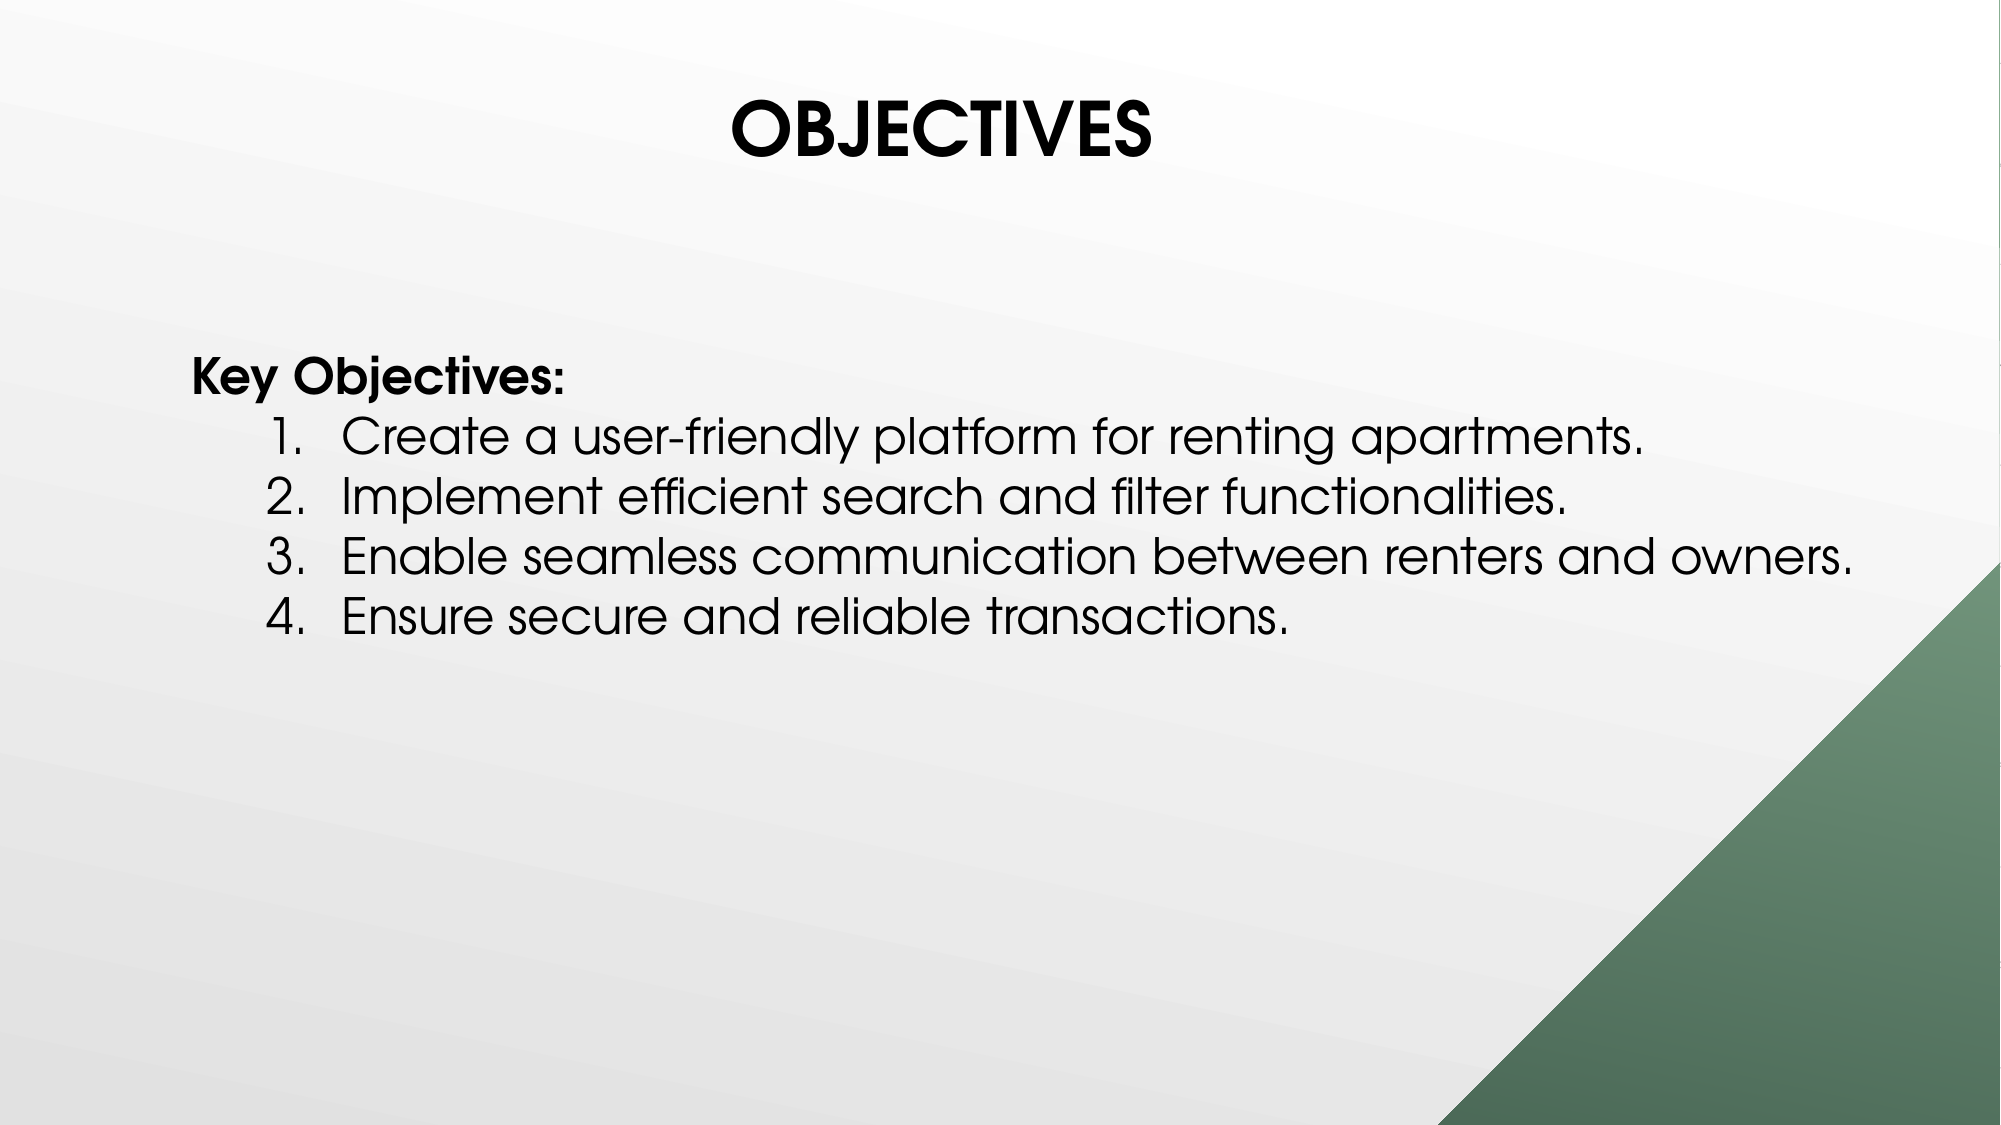

Objectives
Key Objectives:
Create a user-friendly platform for renting apartments.
Implement efficient search and filter functionalities.
Enable seamless communication between renters and owners.
Ensure secure and reliable transactions.